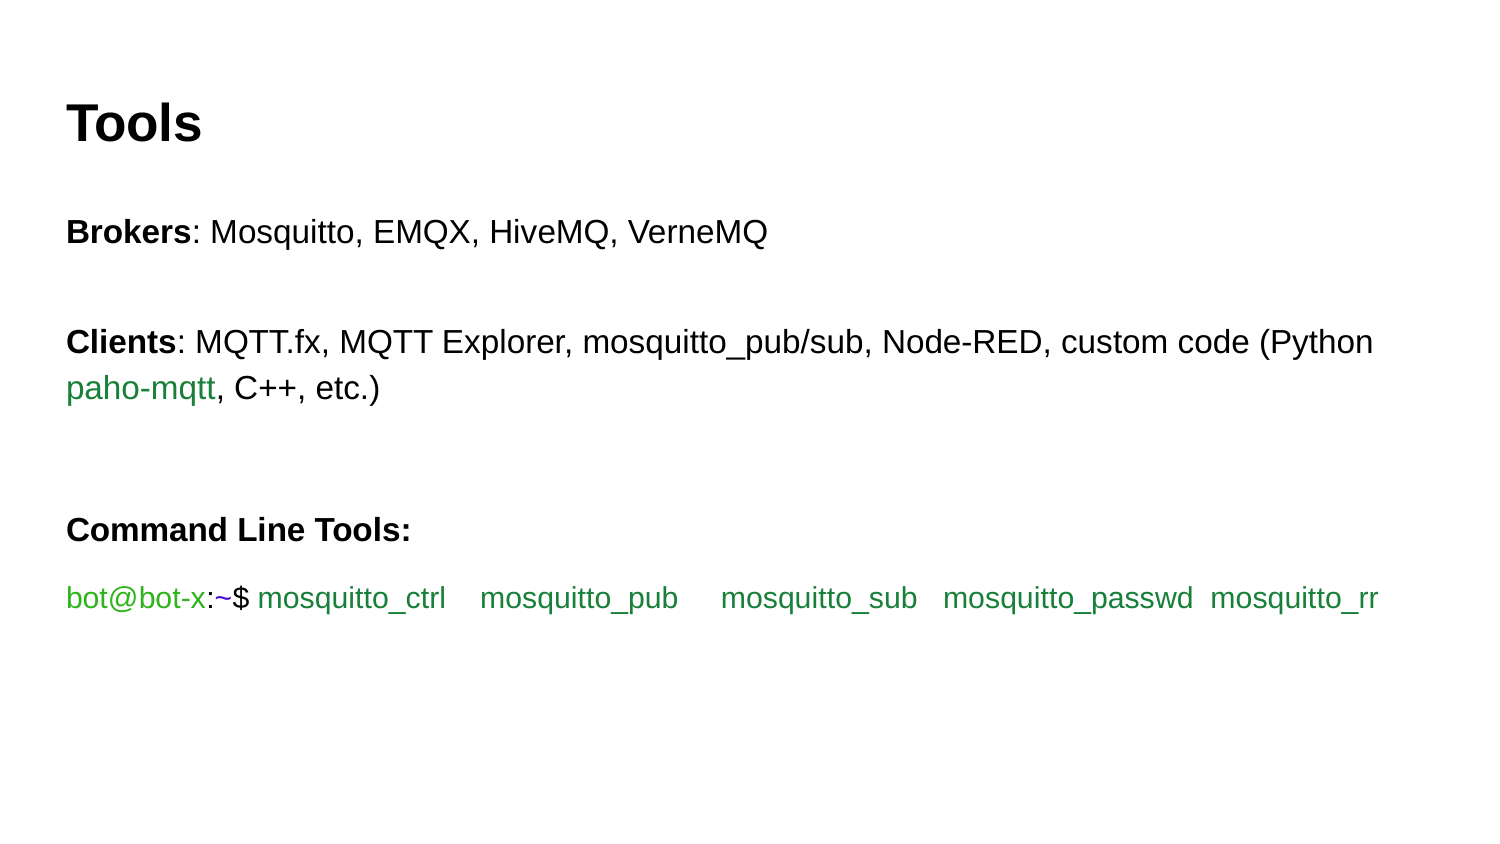

# Tools
Brokers: Mosquitto, EMQX, HiveMQ, VerneMQ
Clients: MQTT.fx, MQTT Explorer, mosquitto_pub/sub, Node-RED, custom code (Python paho-mqtt, C++, etc.)

Command Line Tools:
bot@bot-x:~$ mosquitto_ctrl    mosquitto_pub     mosquitto_sub   mosquitto_passwd  mosquitto_rr